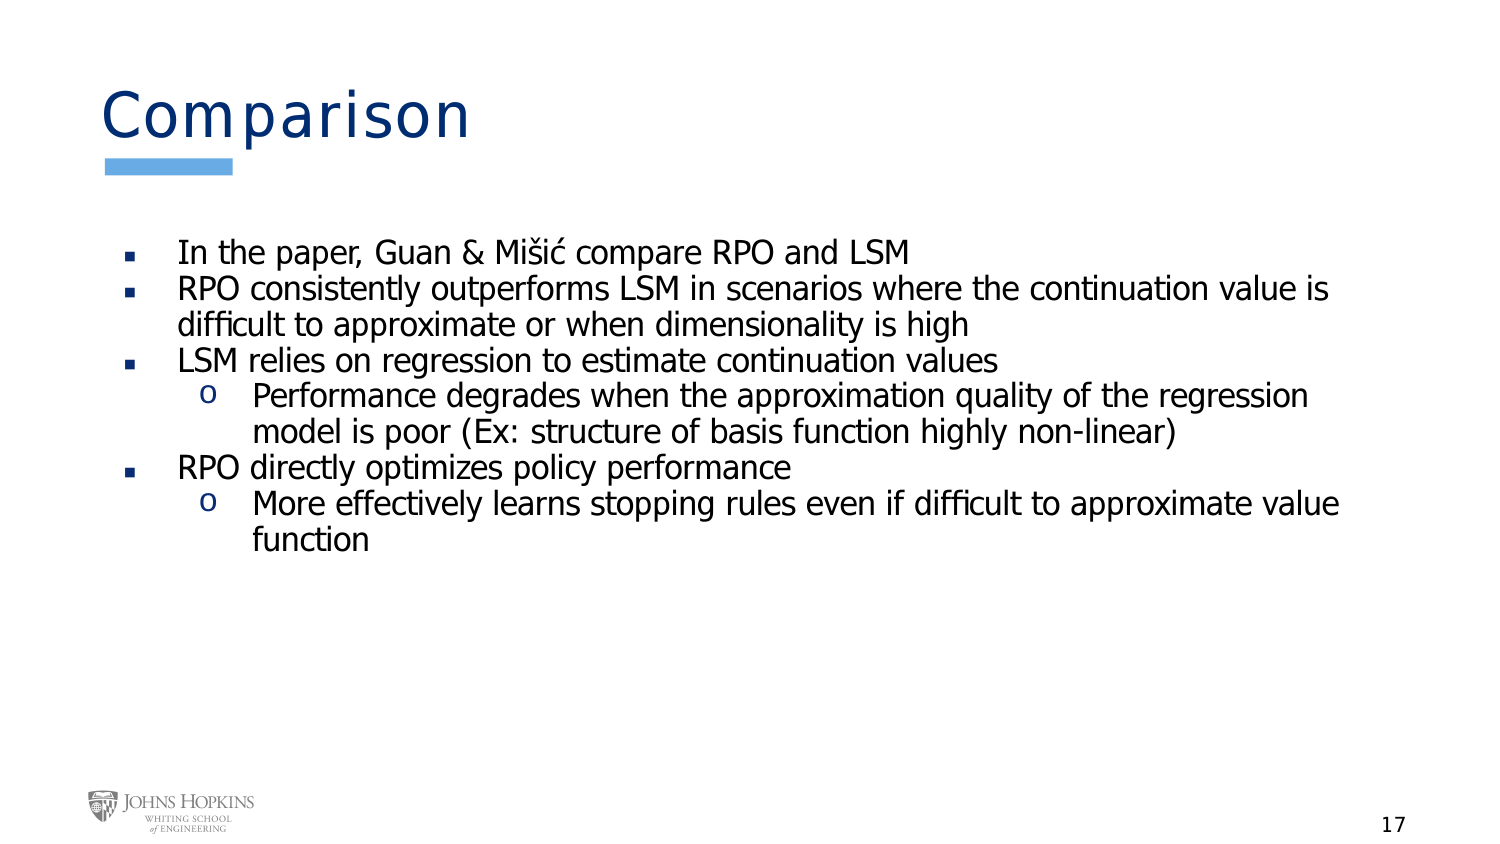

# Comparison
In the paper, Guan & Mišić compare RPO and LSM
RPO consistently outperforms LSM in scenarios where the continuation value is difficult to approximate or when dimensionality is high
LSM relies on regression to estimate continuation values
Performance degrades when the approximation quality of the regression model is poor (Ex: structure of basis function highly non-linear)
RPO directly optimizes policy performance
More effectively learns stopping rules even if difficult to approximate value function